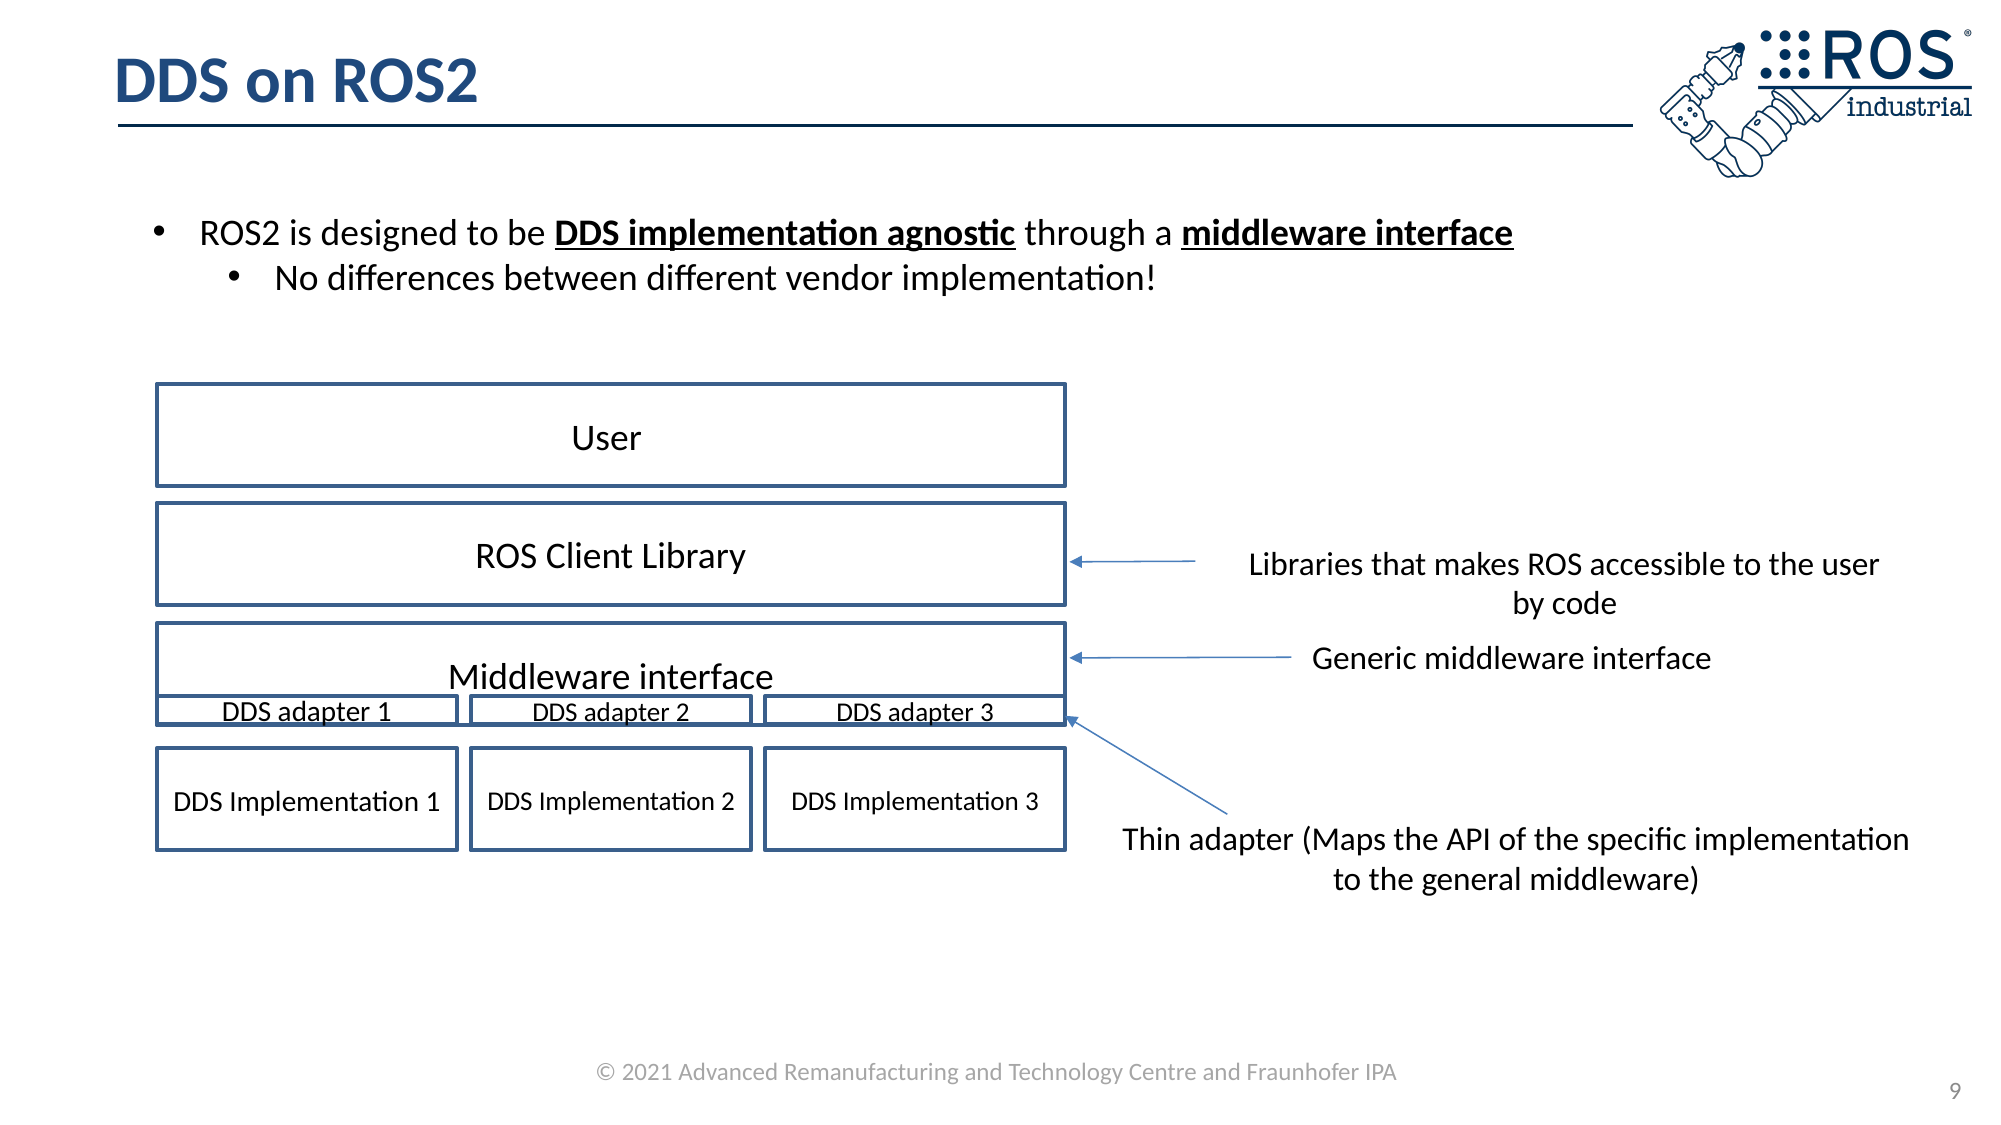

# DDS on ROS2
ROS2 is designed to be DDS implementation agnostic through a middleware interface
No differences between different vendor implementation!
User
ROS Client Library
Libraries that makes ROS accessible to the user by code
Middleware interface
Generic middleware interface
DDS adapter 1
DDS adapter 2
DDS adapter 3
DDS Implementation 1
DDS Implementation 2
DDS Implementation 3
Thin adapter (Maps the API of the specific implementation to the general middleware)
9